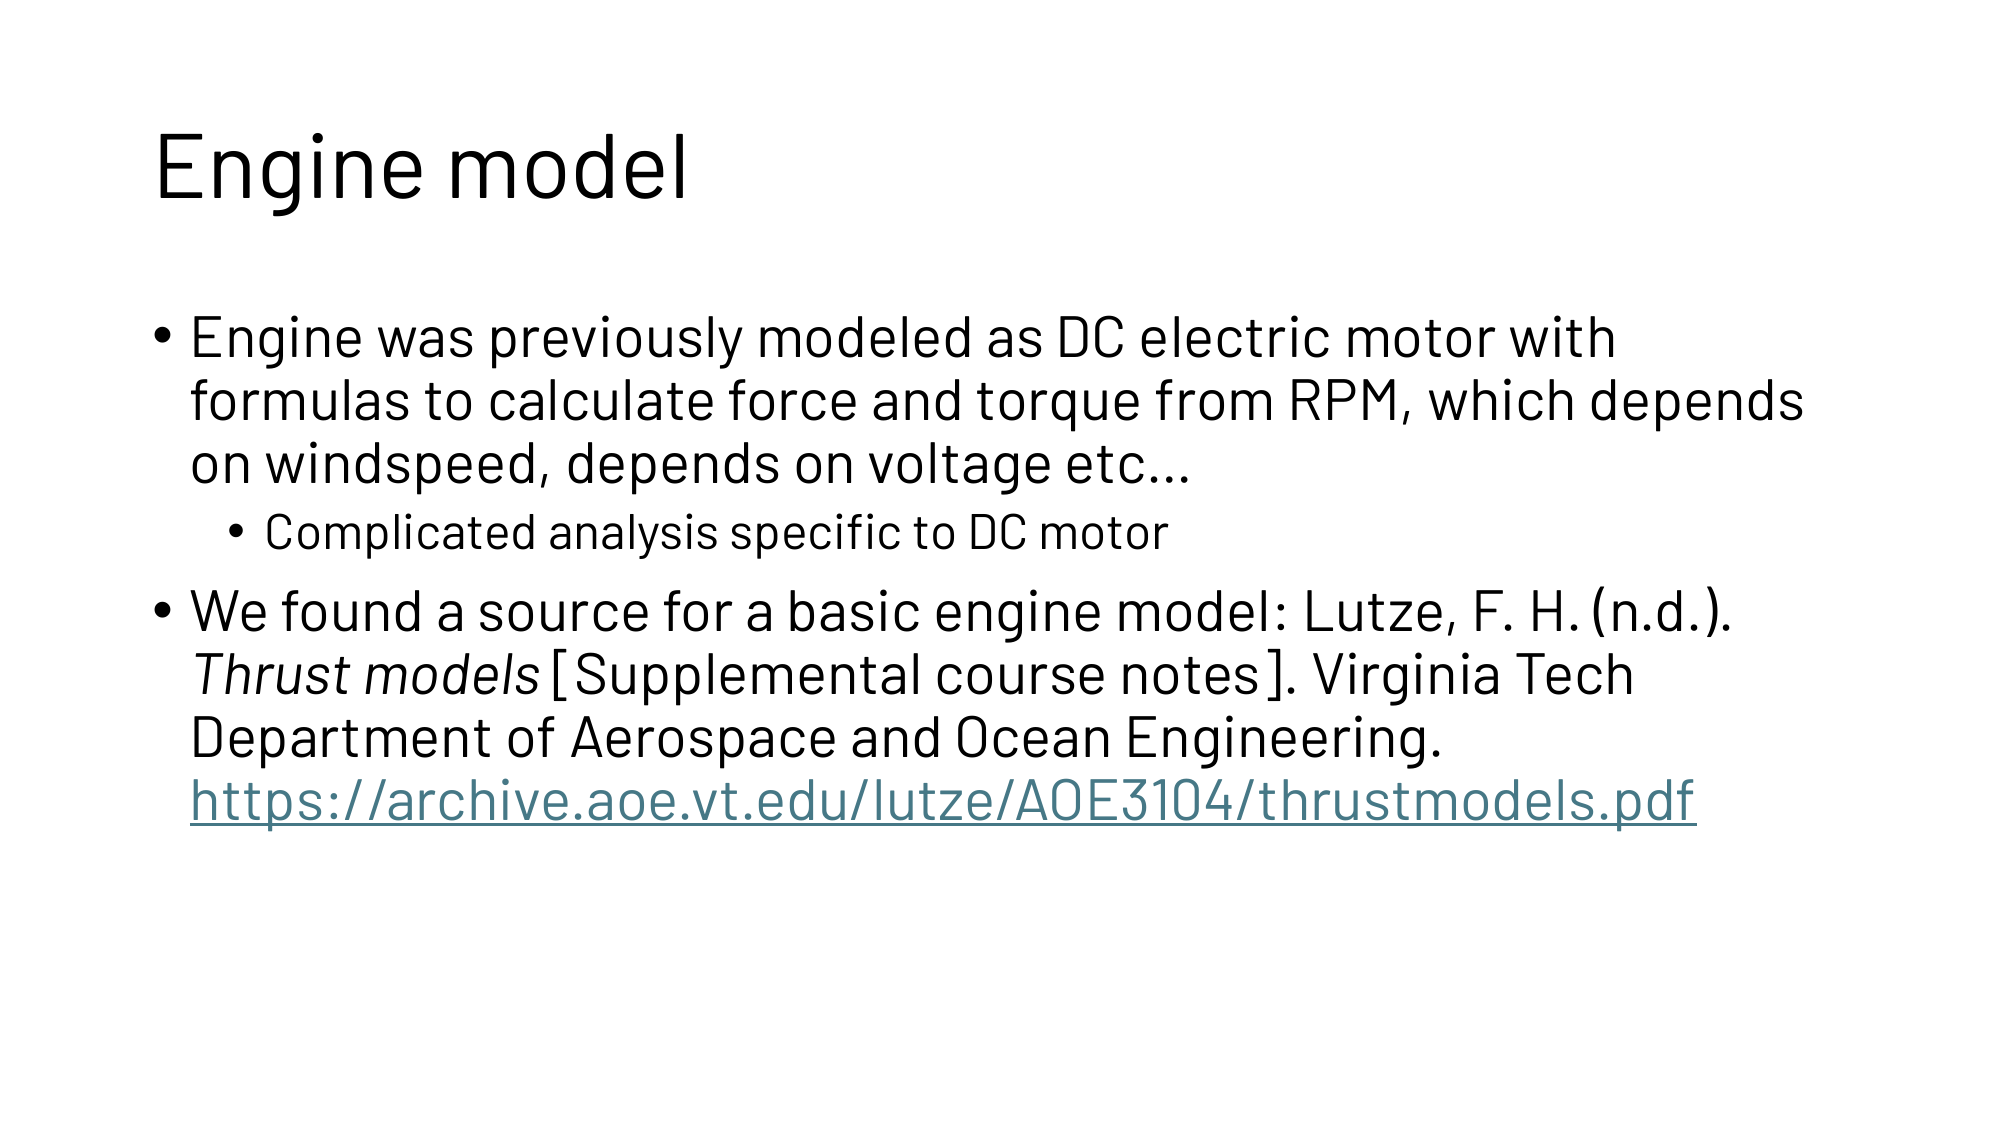

# Engine model
Engine was previously modeled as DC electric motor with formulas to calculate force and torque from RPM, which depends on windspeed, depends on voltage etc…
Complicated analysis specific to DC motor
We found a source for a basic engine model: Lutze, F. H. (n.d.). Thrust models [Supplemental course notes]. Virginia Tech Department of Aerospace and Ocean Engineering. https://archive.aoe.vt.edu/lutze/AOE3104/thrustmodels.pdf